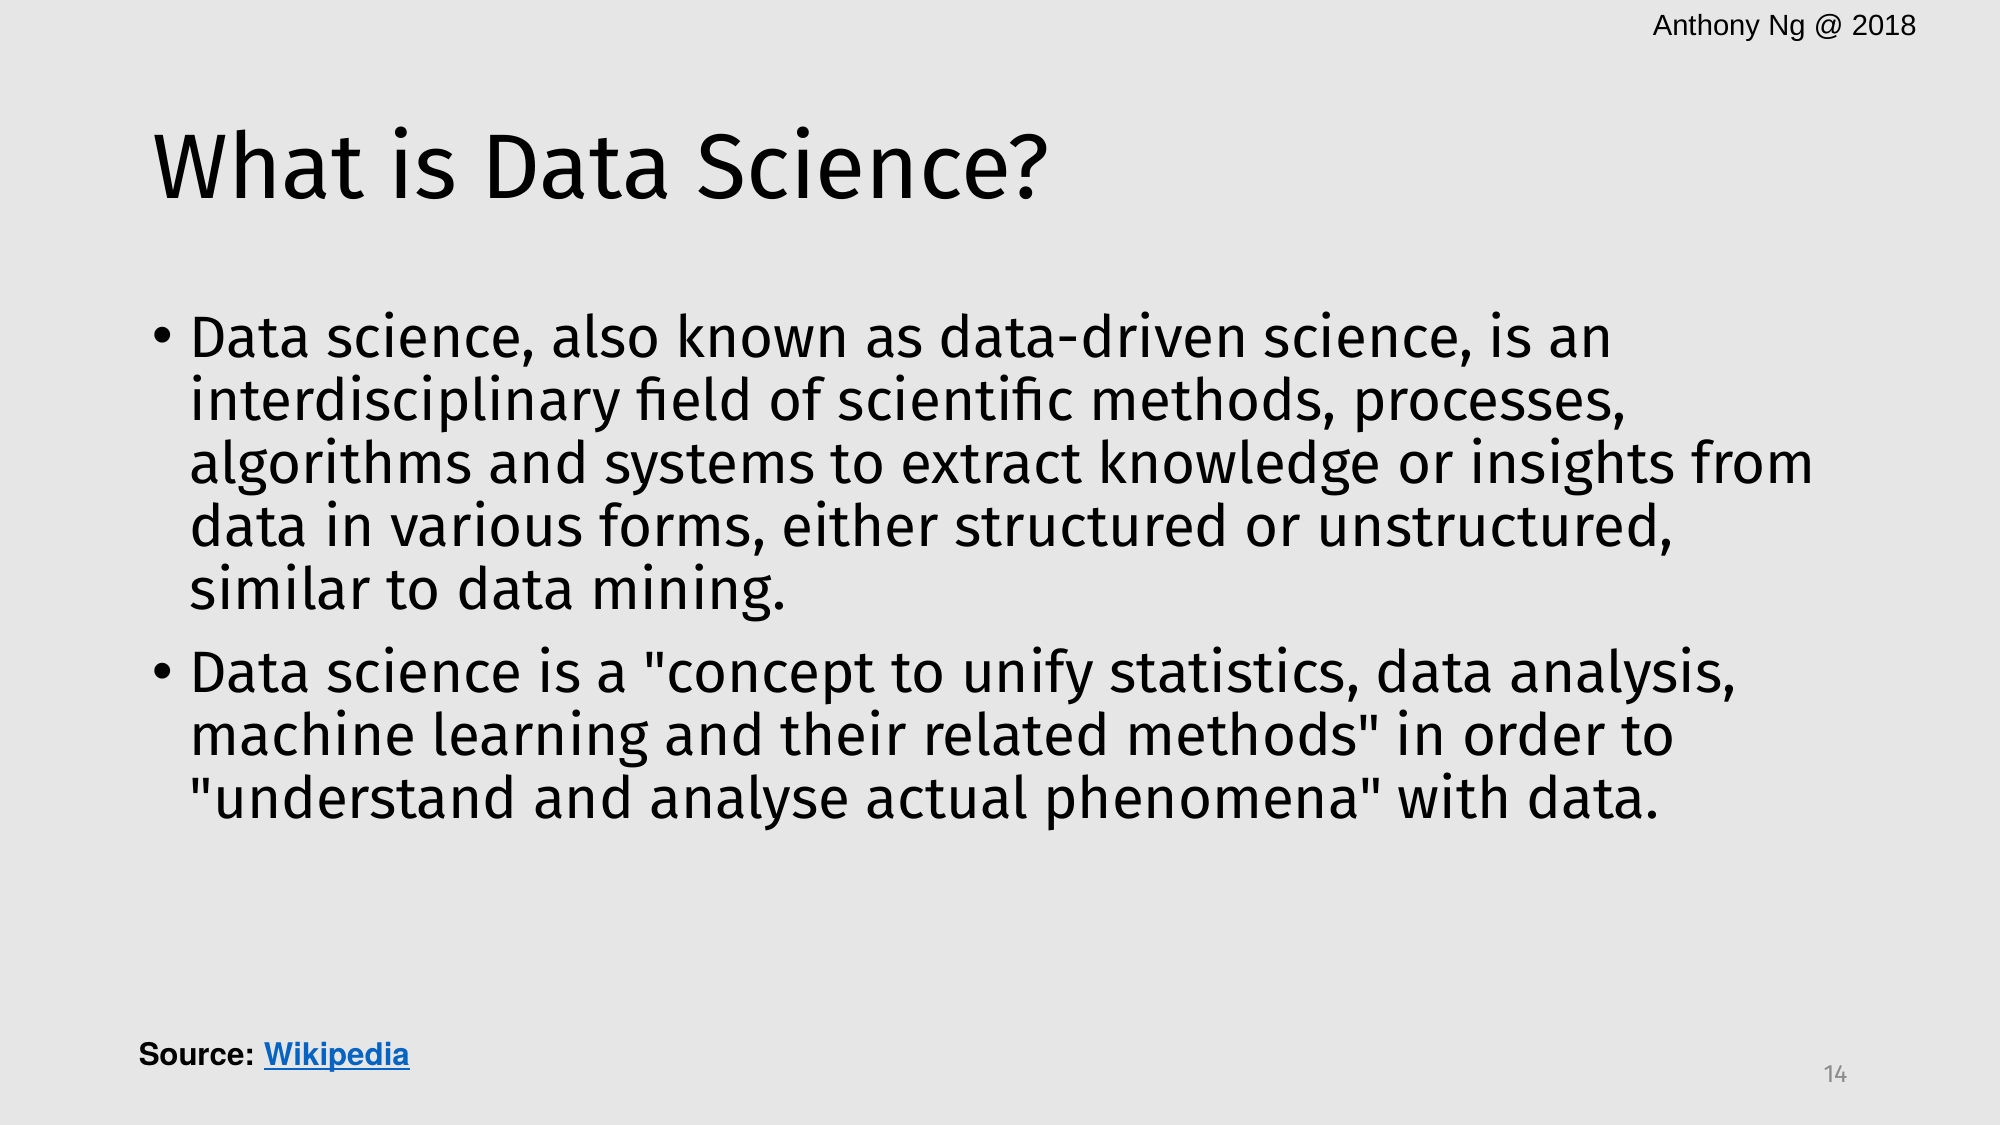

# What is Data Science?
Data science, also known as data-driven science, is an interdisciplinary field of scientific methods, processes, algorithms and systems to extract knowledge or insights from data in various forms, either structured or unstructured, similar to data mining.
Data science is a "concept to unify statistics, data analysis, machine learning and their related methods" in order to "understand and analyse actual phenomena" with data.
Source: Wikipedia
14